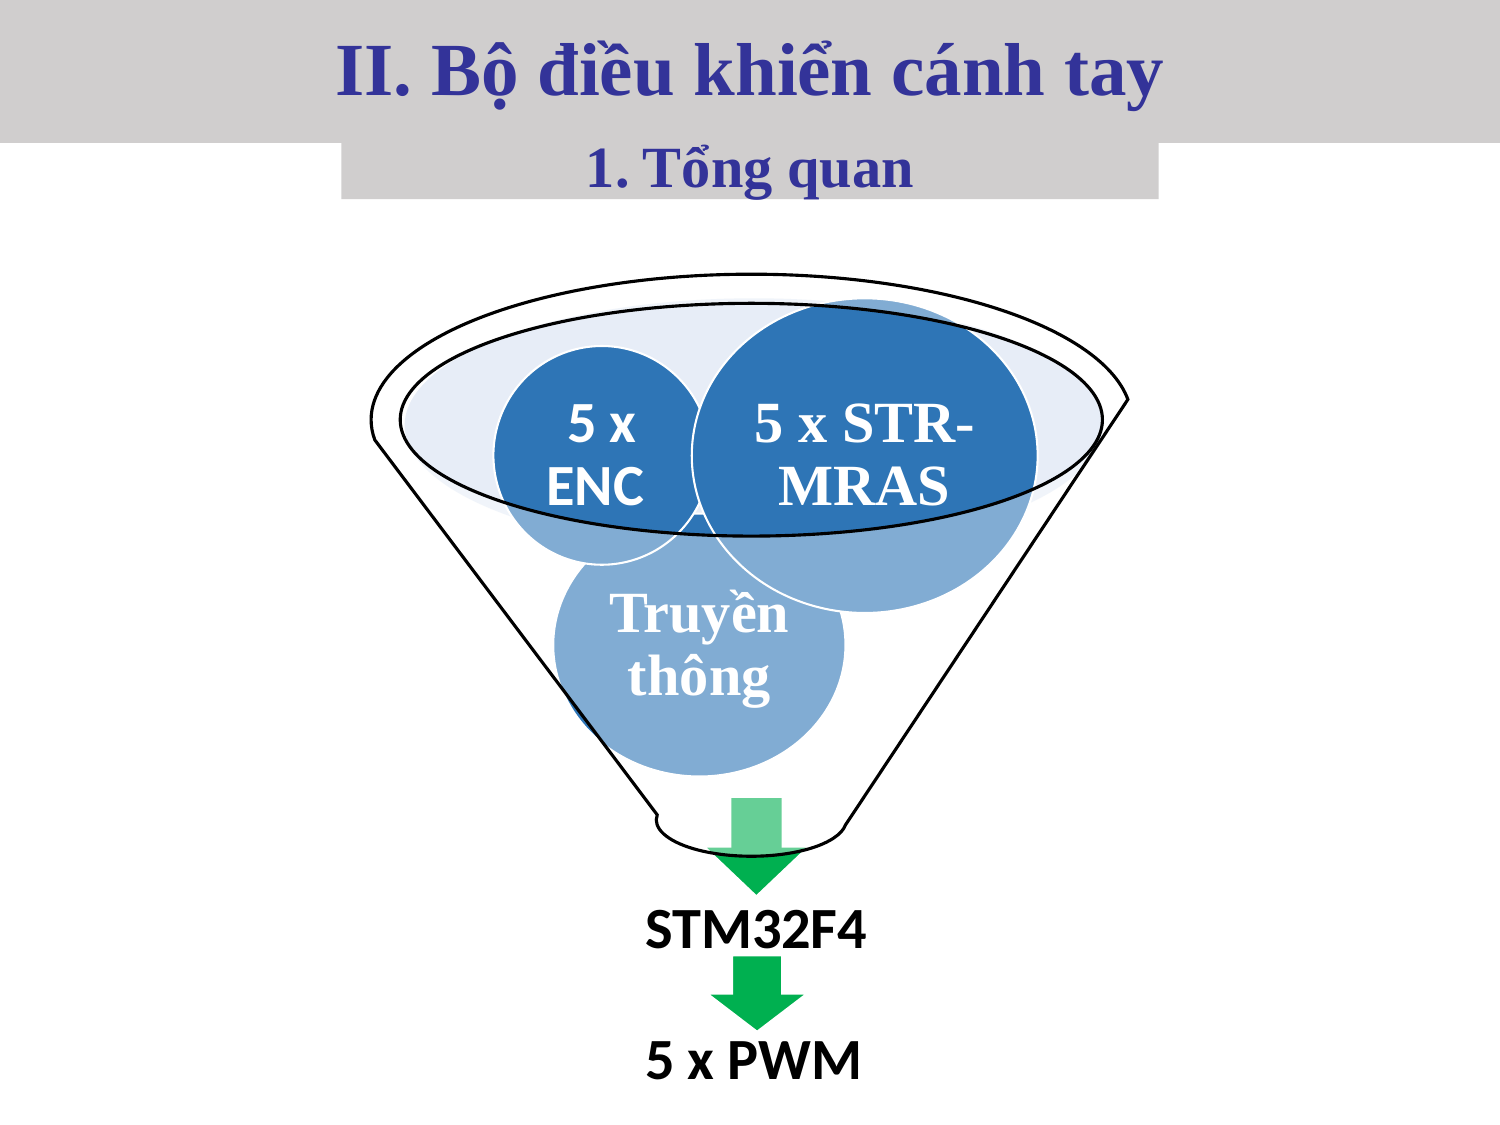

# II. Bộ điều khiển cánh tay
1. Tổng quan
STM32F4
Truyền thông
5 x ENC
5 x STR-MRAS

5 x PWM